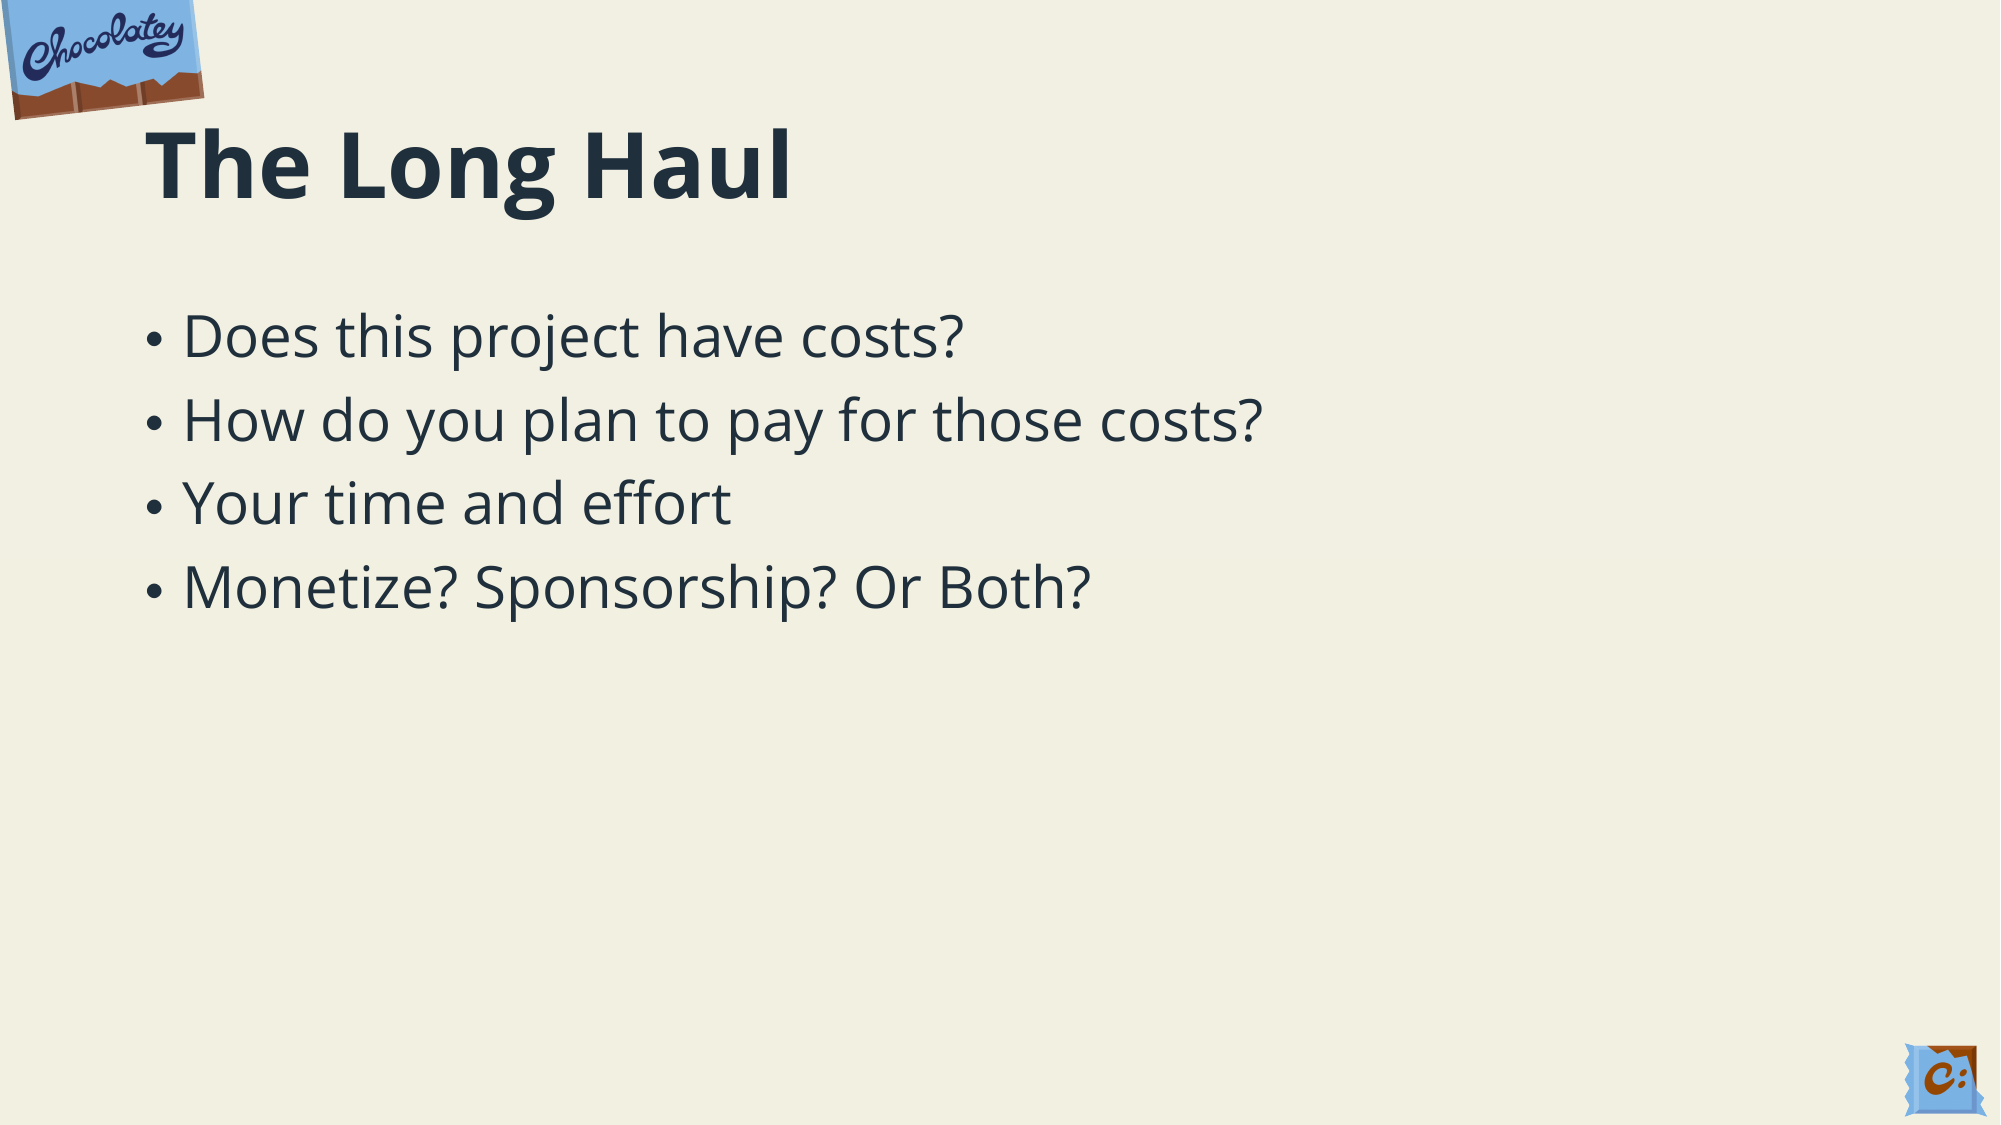

# The Long Haul
Does this project have costs?
How do you plan to pay for those costs?
Your time and effort
Monetize? Sponsorship? Or Both?